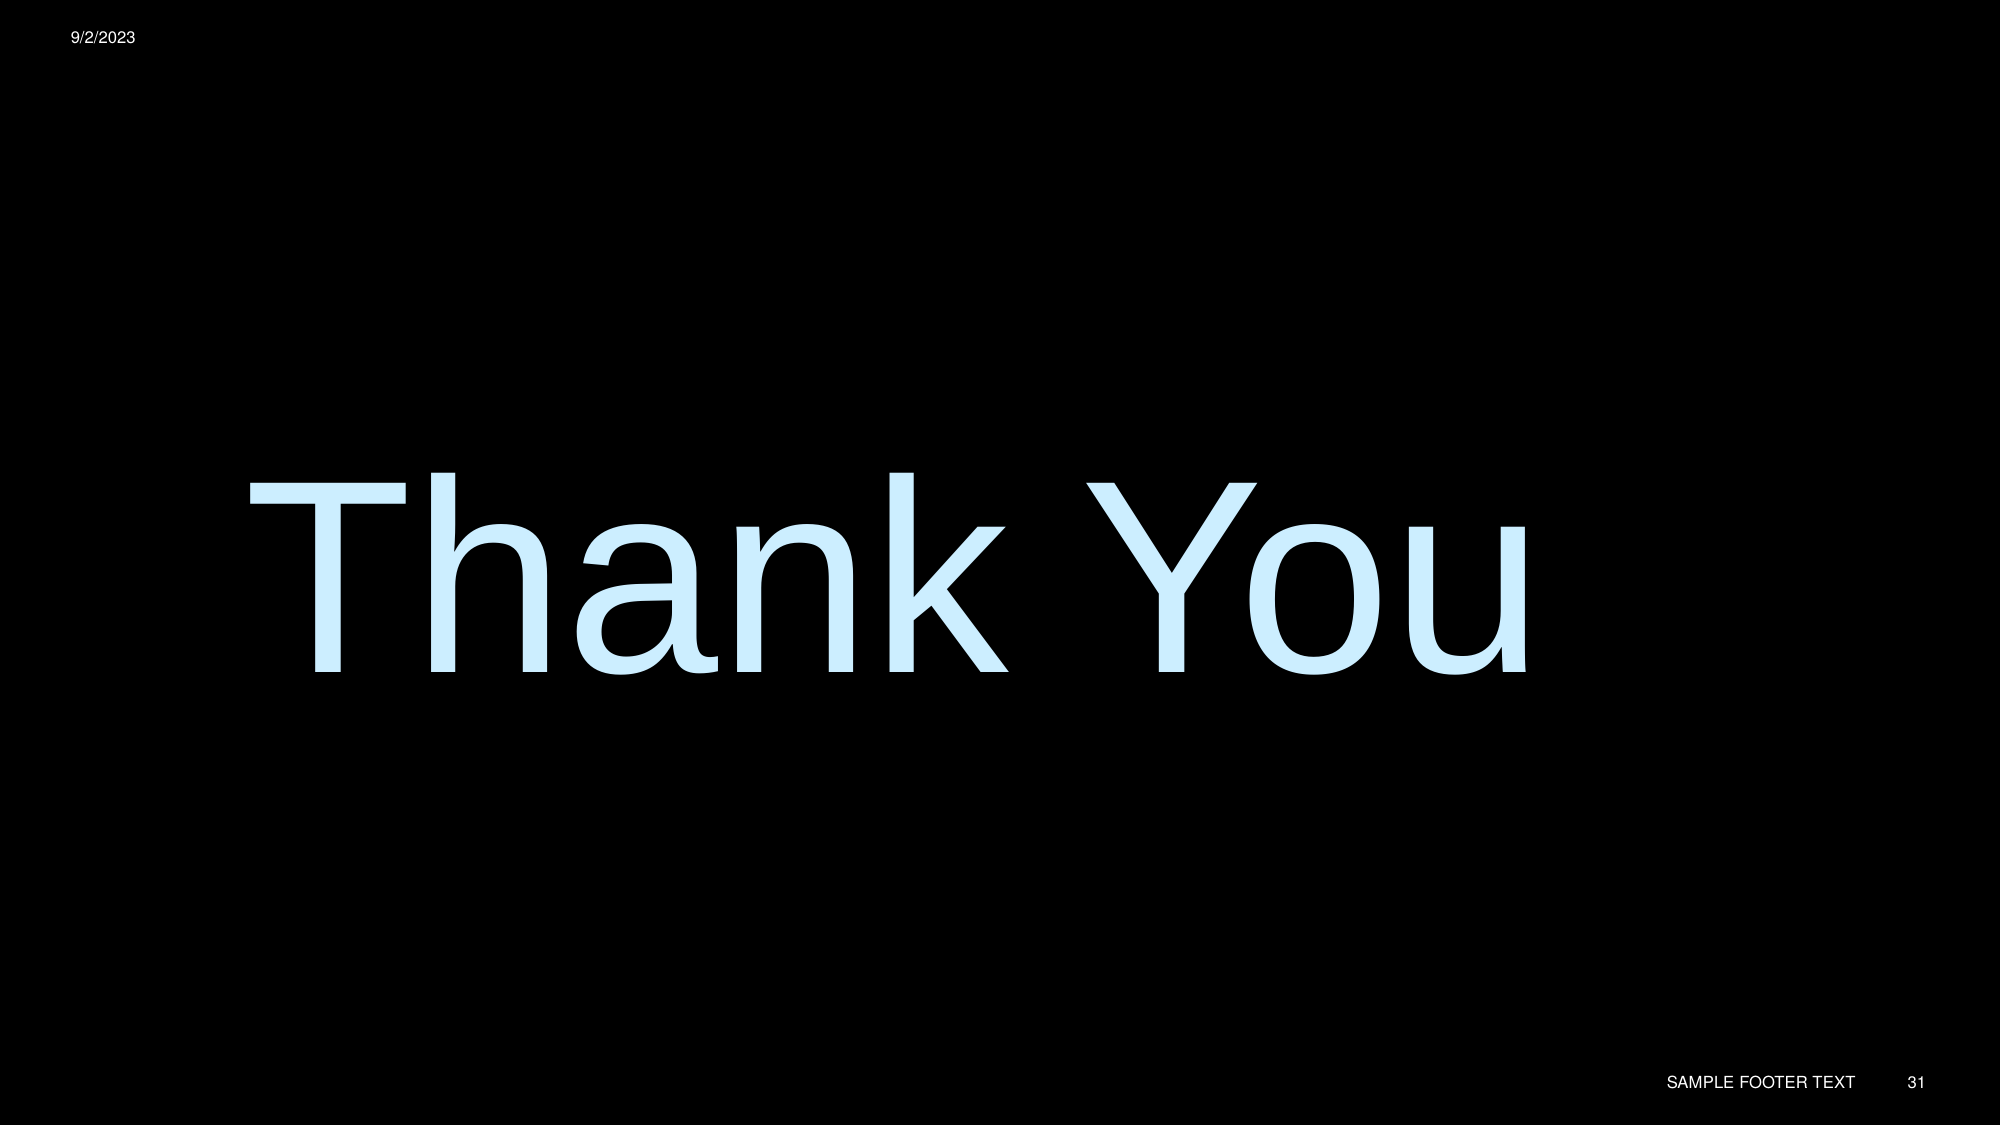

9/2/2023
Thank You
Sample Footer Text
31